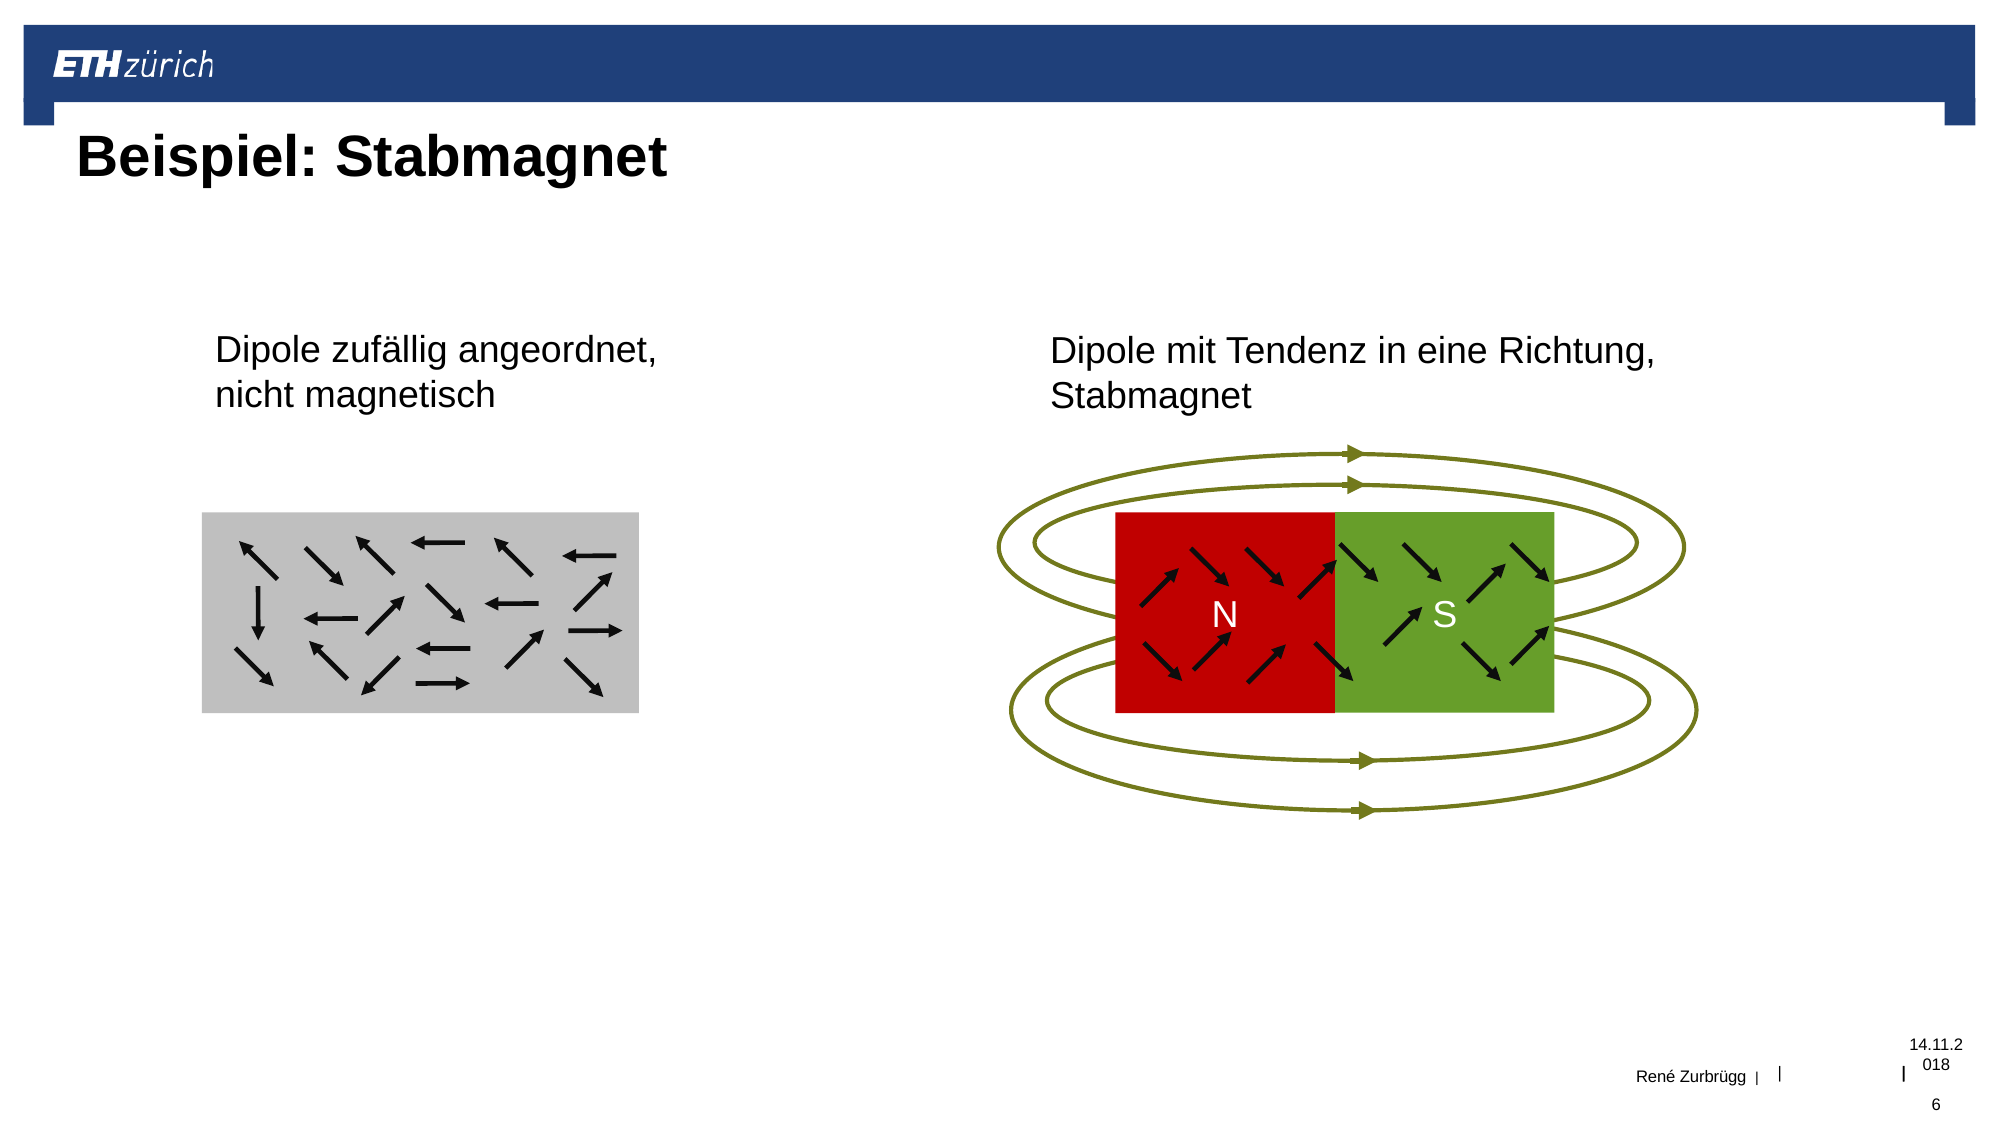

# Beispiel: Stabmagnet
Dipole zufällig angeordnet,
nicht magnetisch
Dipole mit Tendenz in eine Richtung,
Stabmagnet

S
N

14.11.2018	6
|
René Zurbrügg |